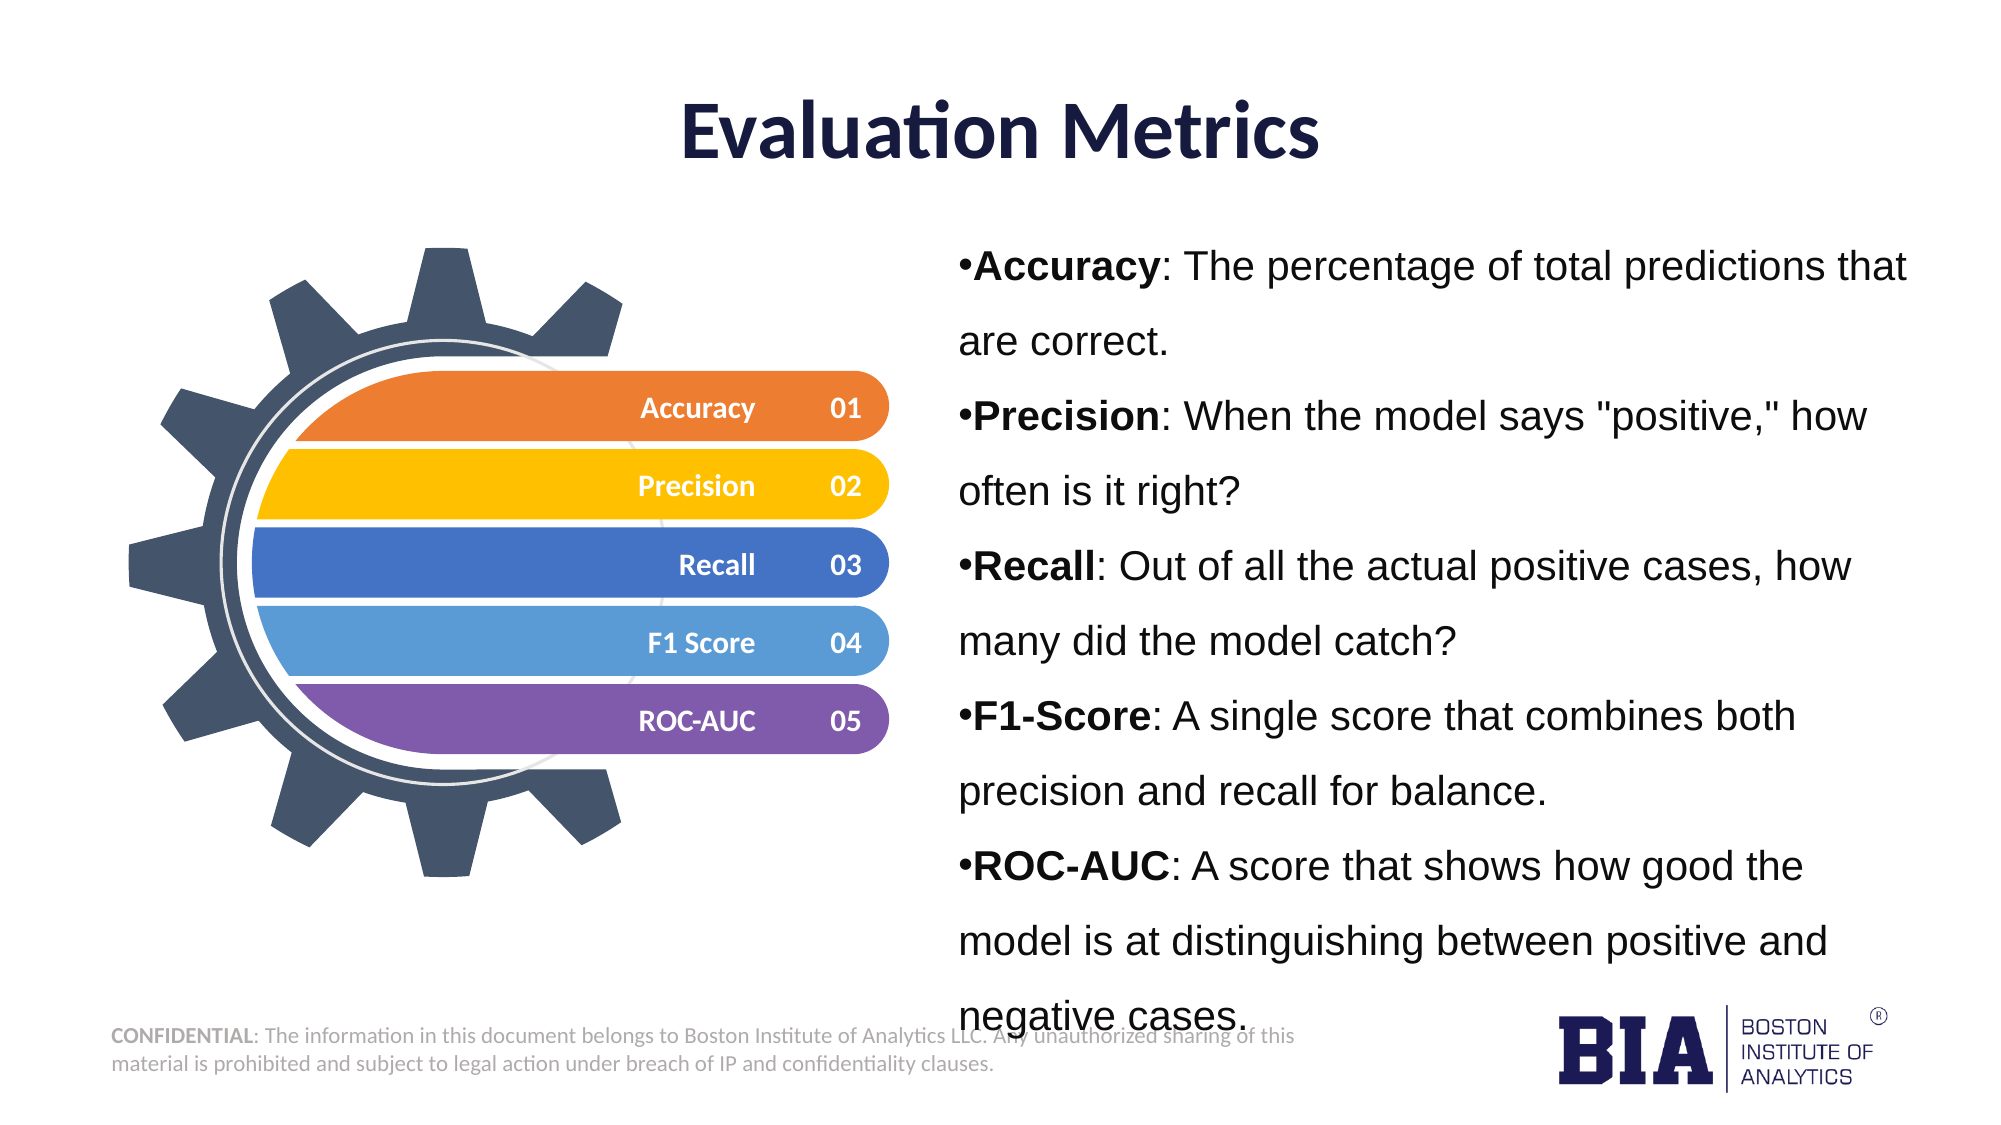

Evaluation Metrics
Accuracy: The percentage of total predictions that are correct.
Precision: When the model says "positive," how often is it right?
Recall: Out of all the actual positive cases, how many did the model catch?
F1-Score: A single score that combines both precision and recall for balance.
ROC-AUC: A score that shows how good the model is at distinguishing between positive and negative cases.

Accuracy
01

Precision
02

Recall
03

F1 Score
04

ROC-AUC
05